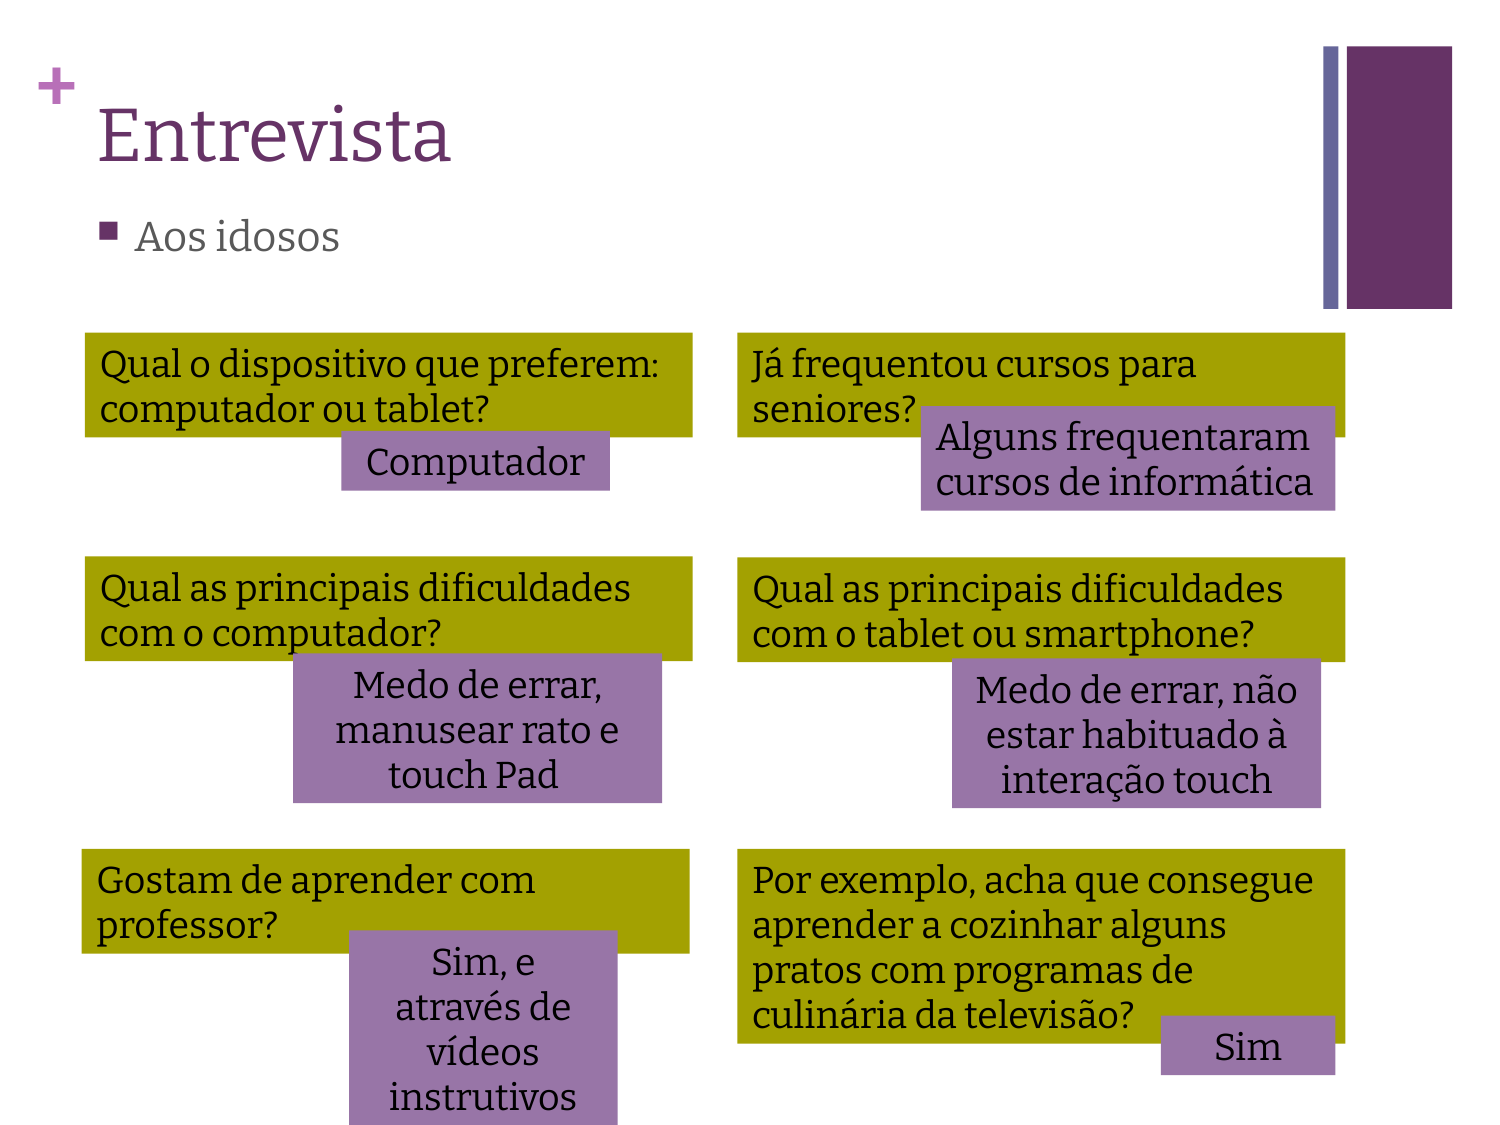

# Entrevista
Aos idosos
Qual o dispositivo que preferem: computador ou tablet?
Já frequentou cursos para seniores?
Alguns frequentaram cursos de informática
Computador
Qual as principais dificuldades com o computador?
Qual as principais dificuldades com o tablet ou smartphone?
Medo de errar, manusear rato e touch Pad
Medo de errar, não estar habituado à interação touch
Gostam de aprender com professor?
Por exemplo, acha que consegue aprender a cozinhar alguns pratos com programas de culinária da televisão?
Sim, e através de vídeos instrutivos
Sim